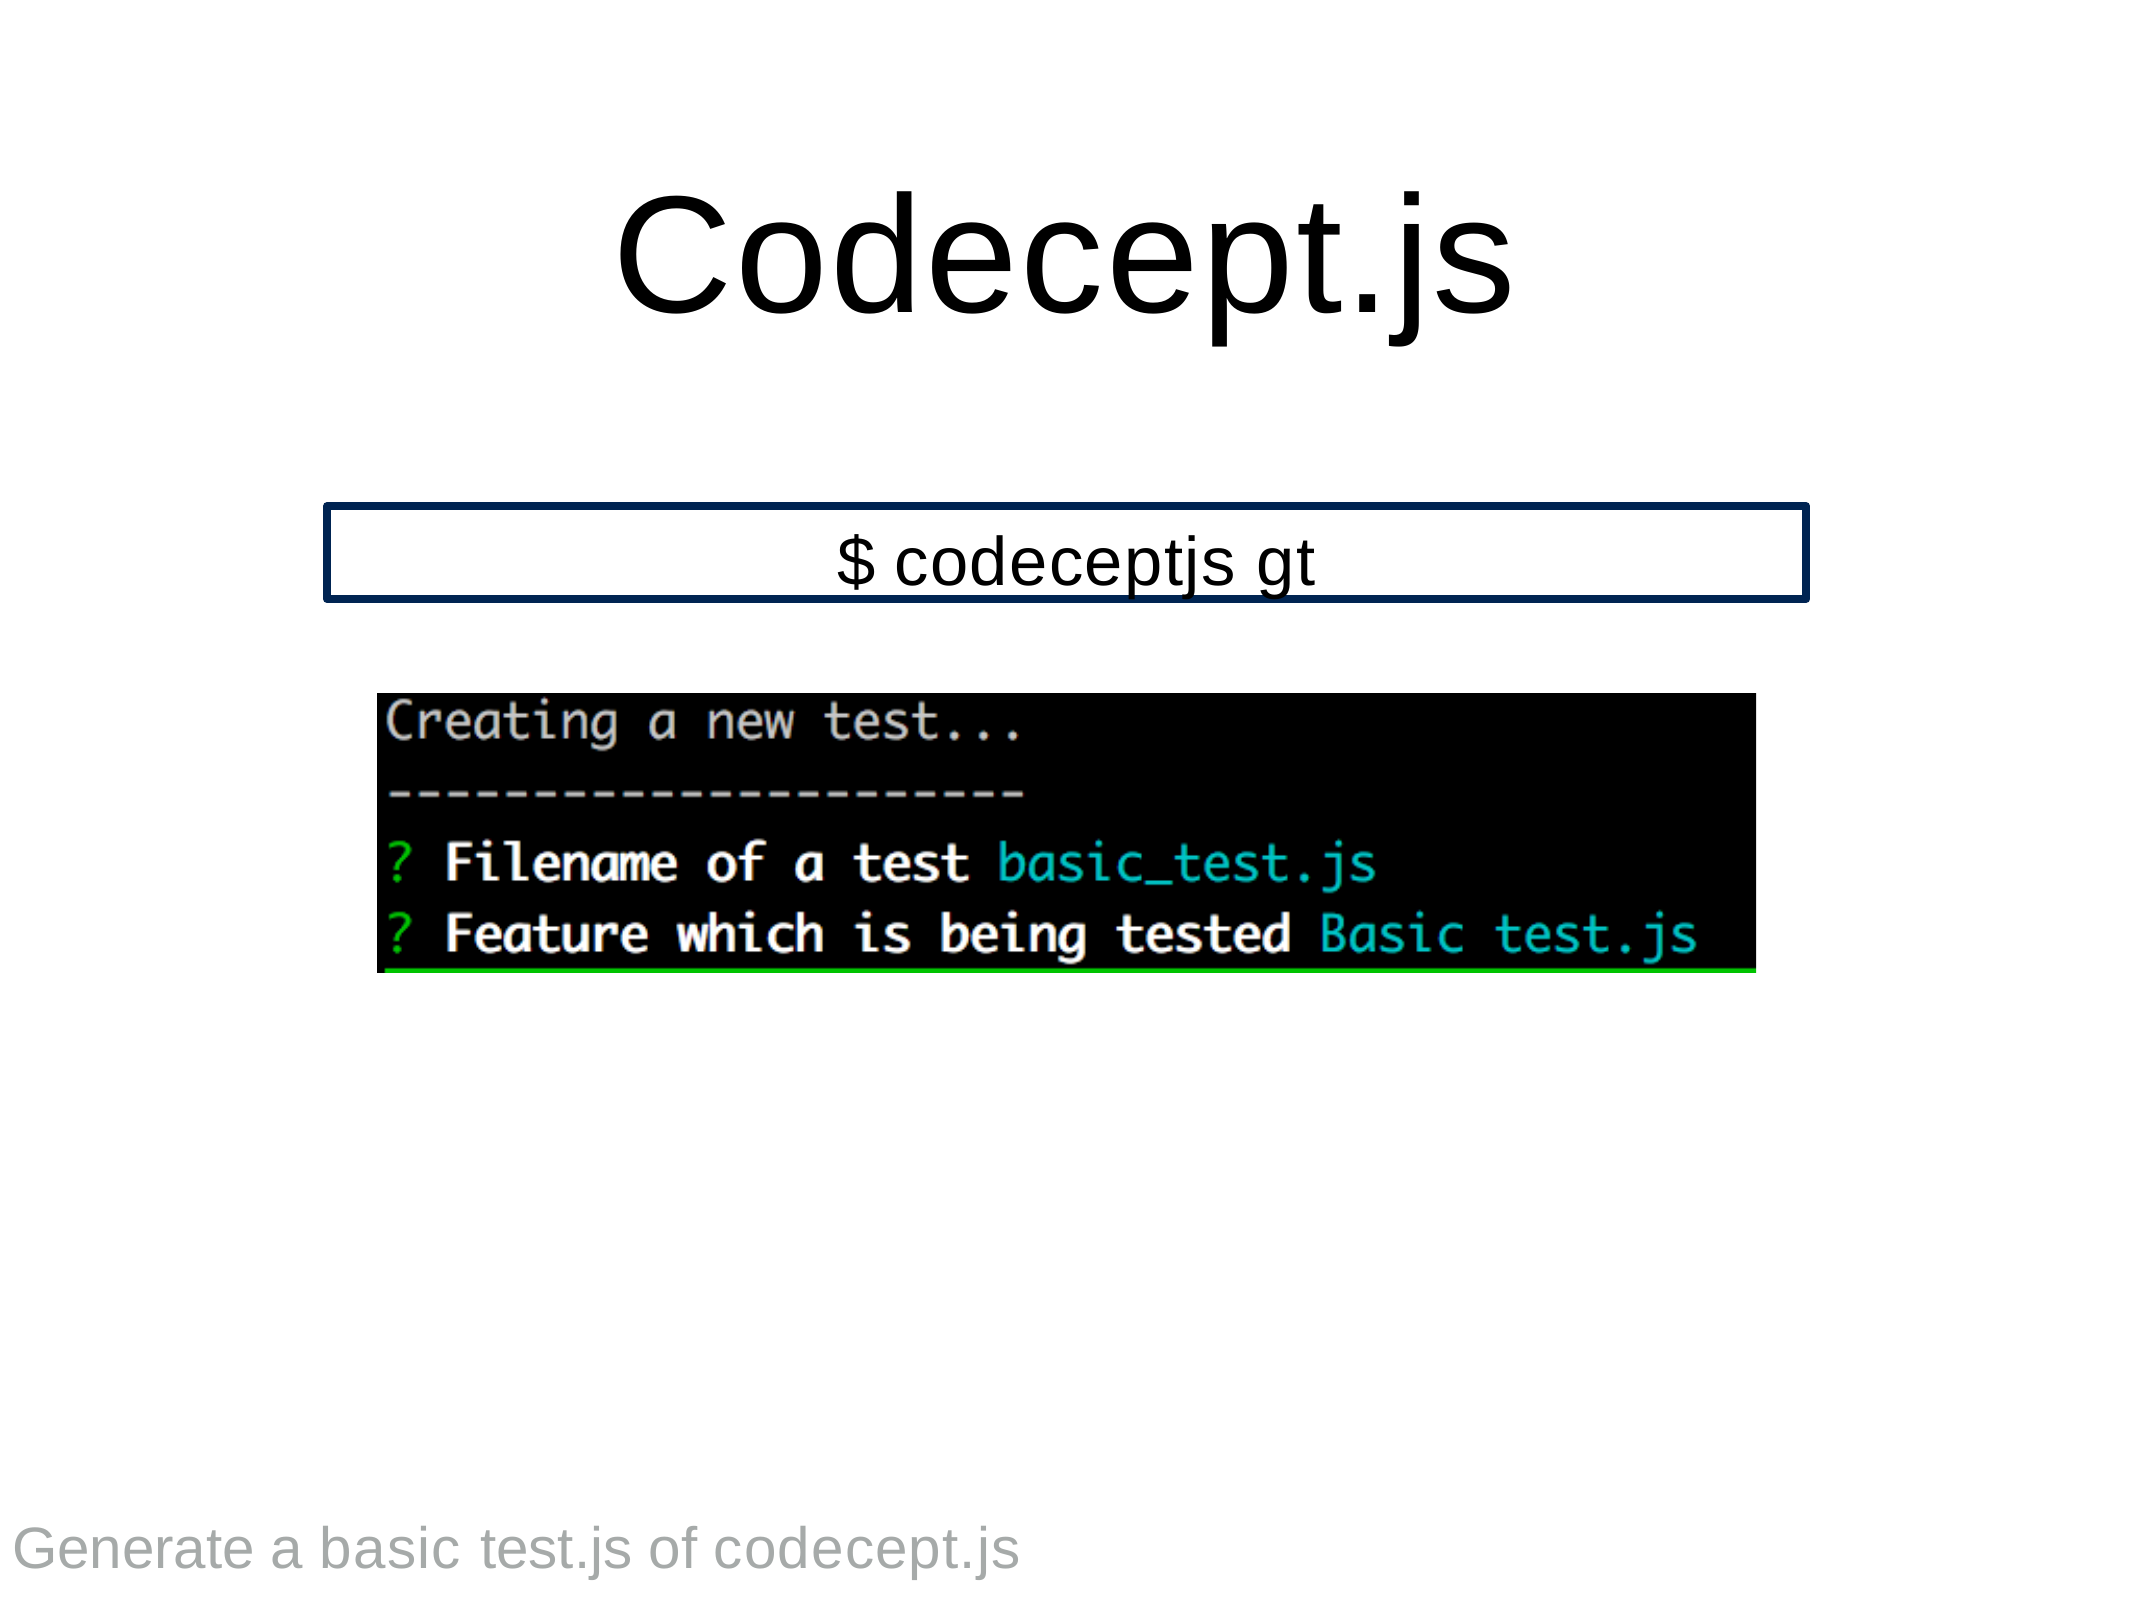

Codecept.js
$ codeceptjs gt

Generate a basic test.js of codecept.js